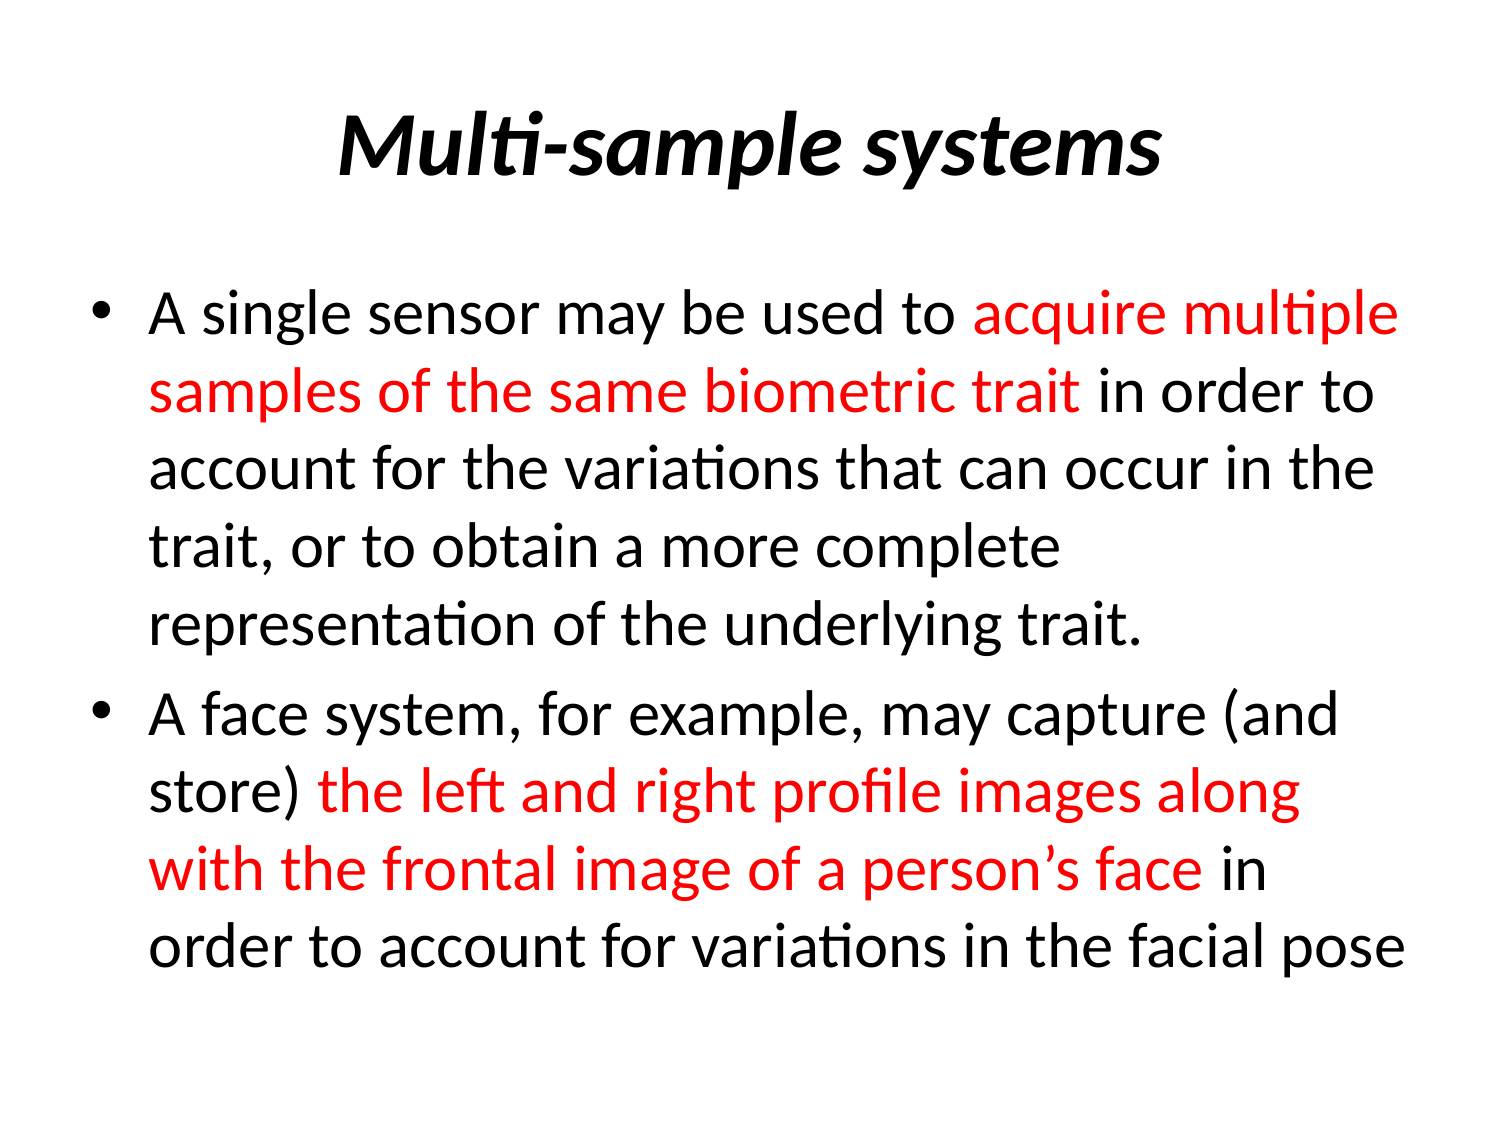

# Multi-sample systems
A single sensor may be used to acquire multiple samples of the same biometric trait in order to account for the variations that can occur in the trait, or to obtain a more complete representation of the underlying trait.
A face system, for example, may capture (and store) the left and right profile images along with the frontal image of a person’s face in order to account for variations in the facial pose